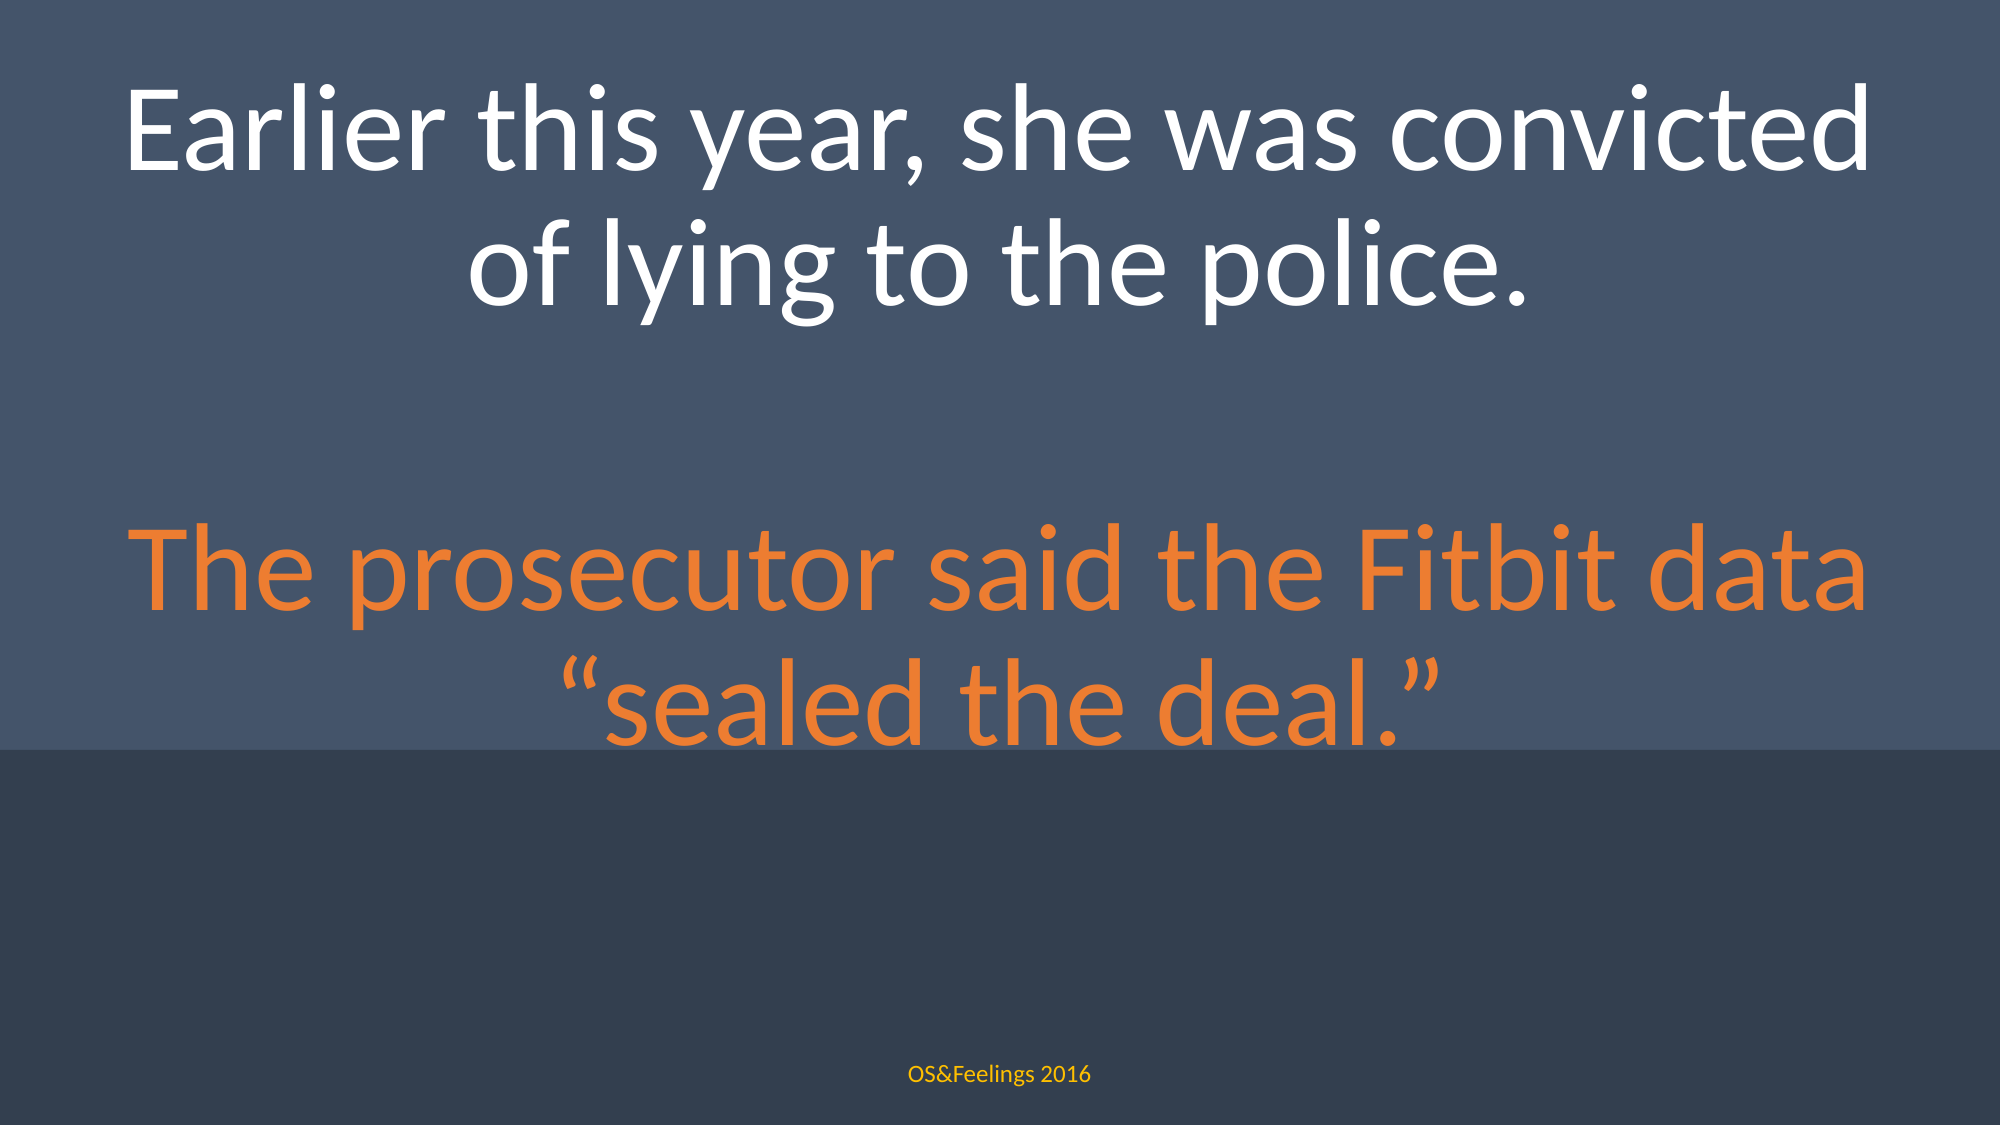

Earlier this year, she was convicted of lying to the police.
The prosecutor said the Fitbit data “sealed the deal.”
OS&Feelings 2016